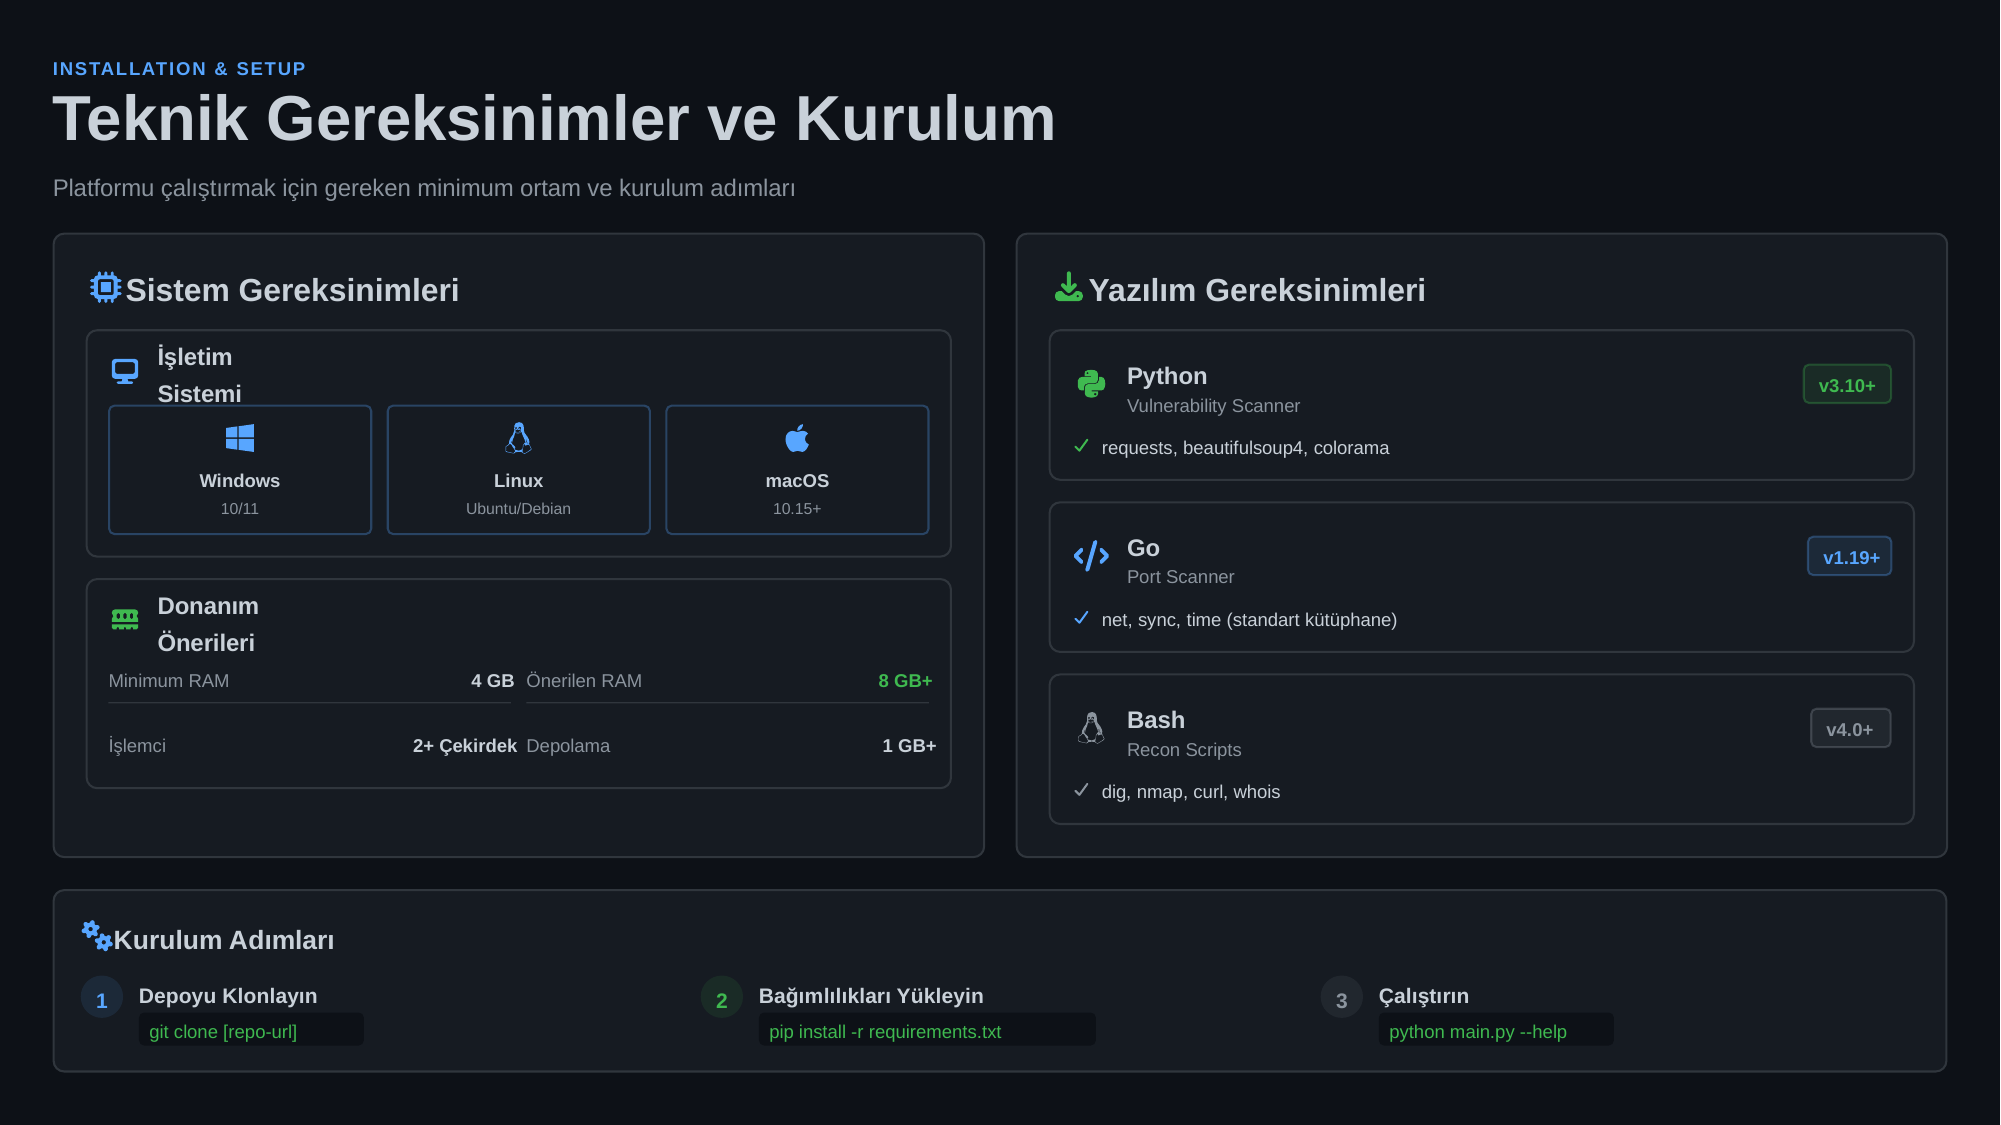

INSTALLATION & SETUP
Teknik Gereksinimler ve Kurulum
Platformu çalıştırmak için gereken minimum ortam ve kurulum adımları

Sistem Gereksinimleri
Yazılım Gereksinimleri

İşletim Sistemi
Python

v3.10+

Vulnerability Scanner

requests, beautifulsoup4, colorama

Windows
Linux
macOS
10/11
Ubuntu/Debian
10.15+

Go
v1.19+

Port Scanner

Donanım Önerileri
net, sync, time (standart kütüphane)

Minimum RAM
4 GB
Önerilen RAM
8 GB+

Bash

v4.0+

İşlemci
2+ Çekirdek
Depolama
1 GB+
Recon Scripts
dig, nmap, curl, whois

Kurulum Adımları

1

Depoyu Klonlayın
2

Bağımlılıkları Yükleyin
3

Çalıştırın

git clone [repo-url]

pip install -r requirements.txt

python main.py --help